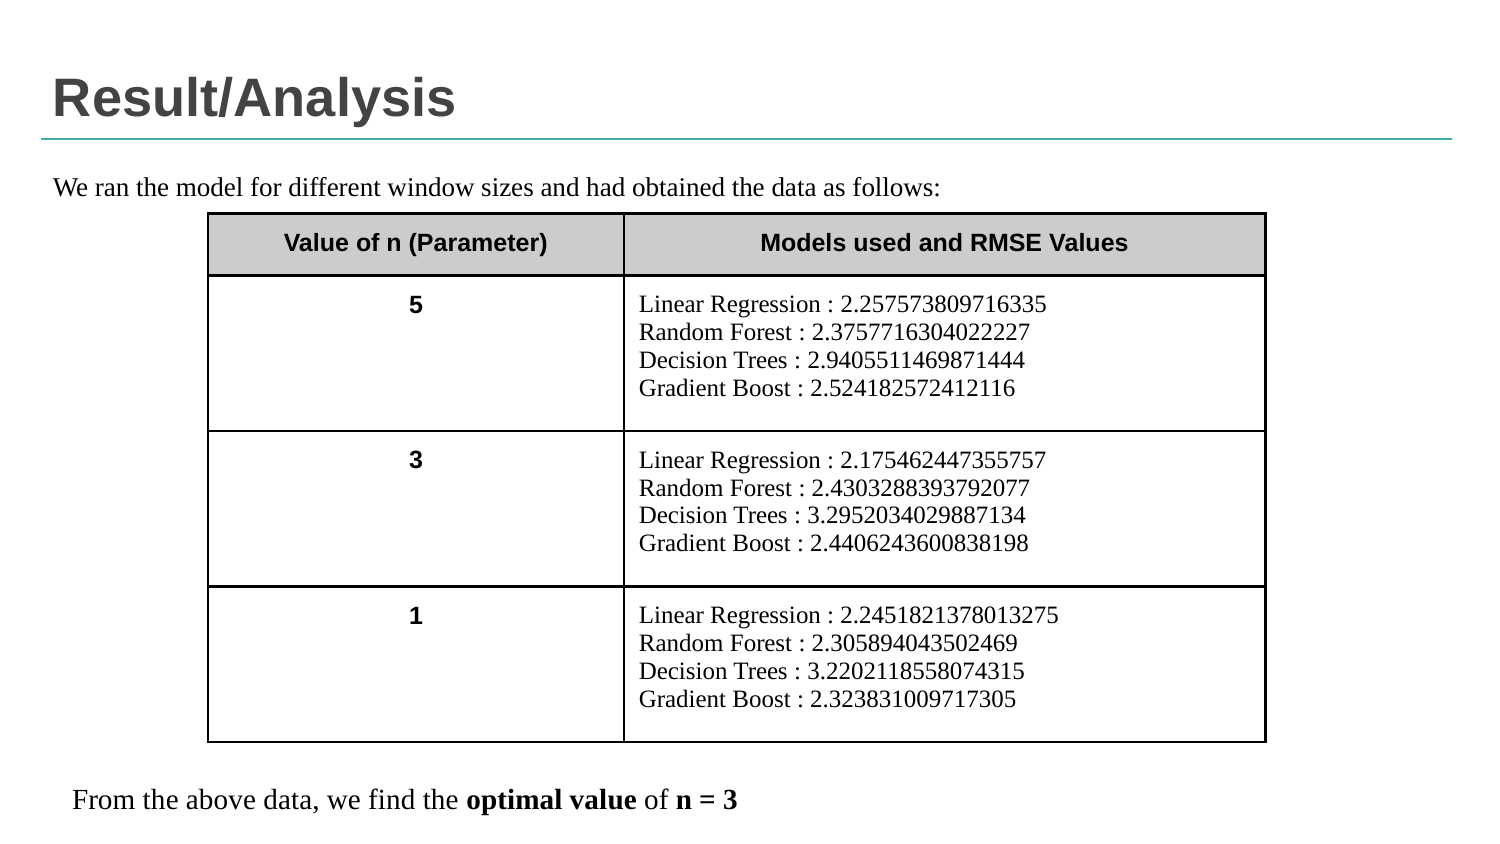

# Result/Analysis
We ran the model for different window sizes and had obtained the data as follows:

| Value of n (Parameter) | Models used and RMSE Values |
| --- | --- |
| 5 | Linear Regression : 2.257573809716335 Random Forest : 2.3757716304022227 Decision Trees : 2.9405511469871444 Gradient Boost : 2.524182572412116 |
| 3 | Linear Regression : 2.175462447355757 Random Forest : 2.4303288393792077 Decision Trees : 3.2952034029887134 Gradient Boost : 2.4406243600838198 |
| 1 | Linear Regression : 2.2451821378013275 Random Forest : 2.305894043502469 Decision Trees : 3.2202118558074315 Gradient Boost : 2.323831009717305 |
From the above data, we find the optimal value of n = 3